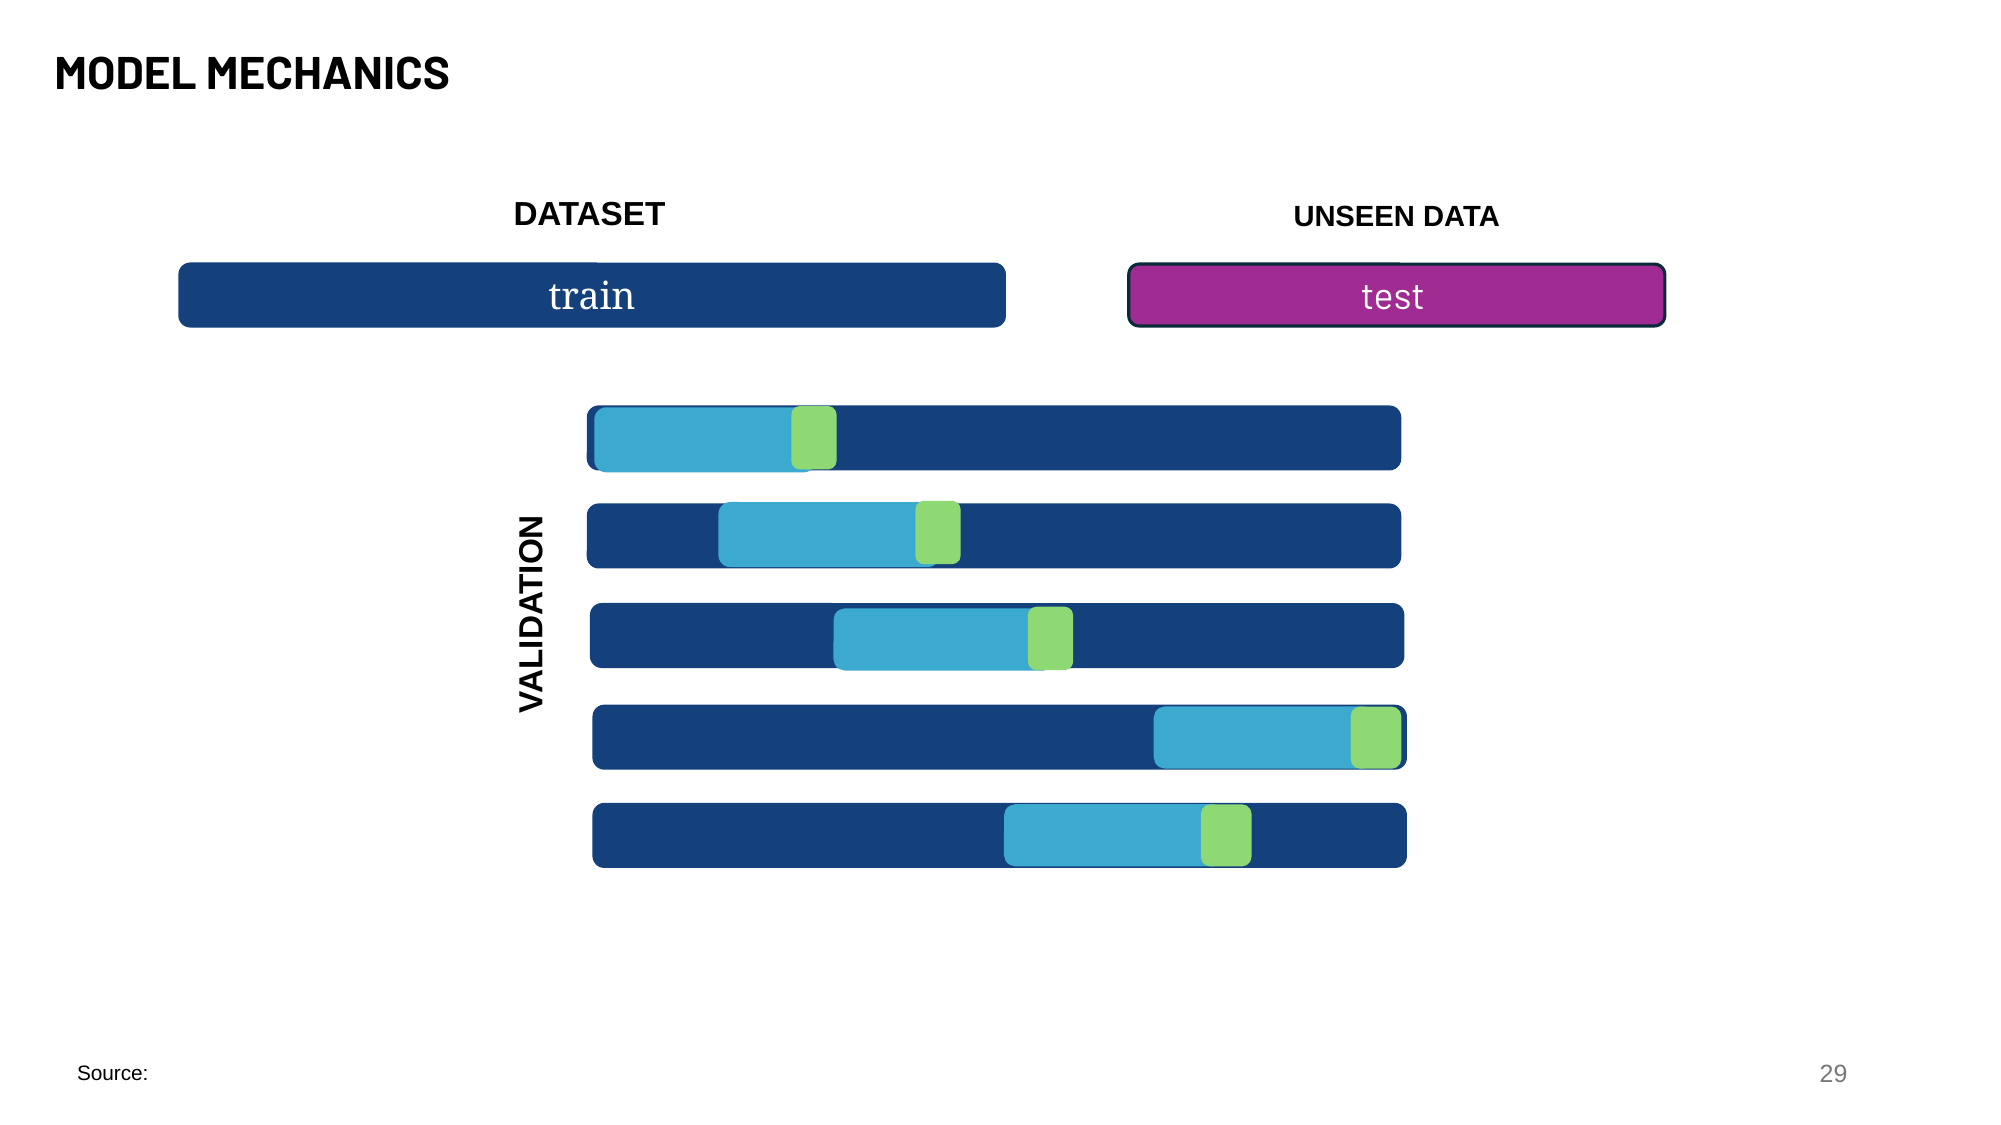

MODEL MECHANICS
DATASET
UNSEEN DATA

train
test

VALIDATION

29